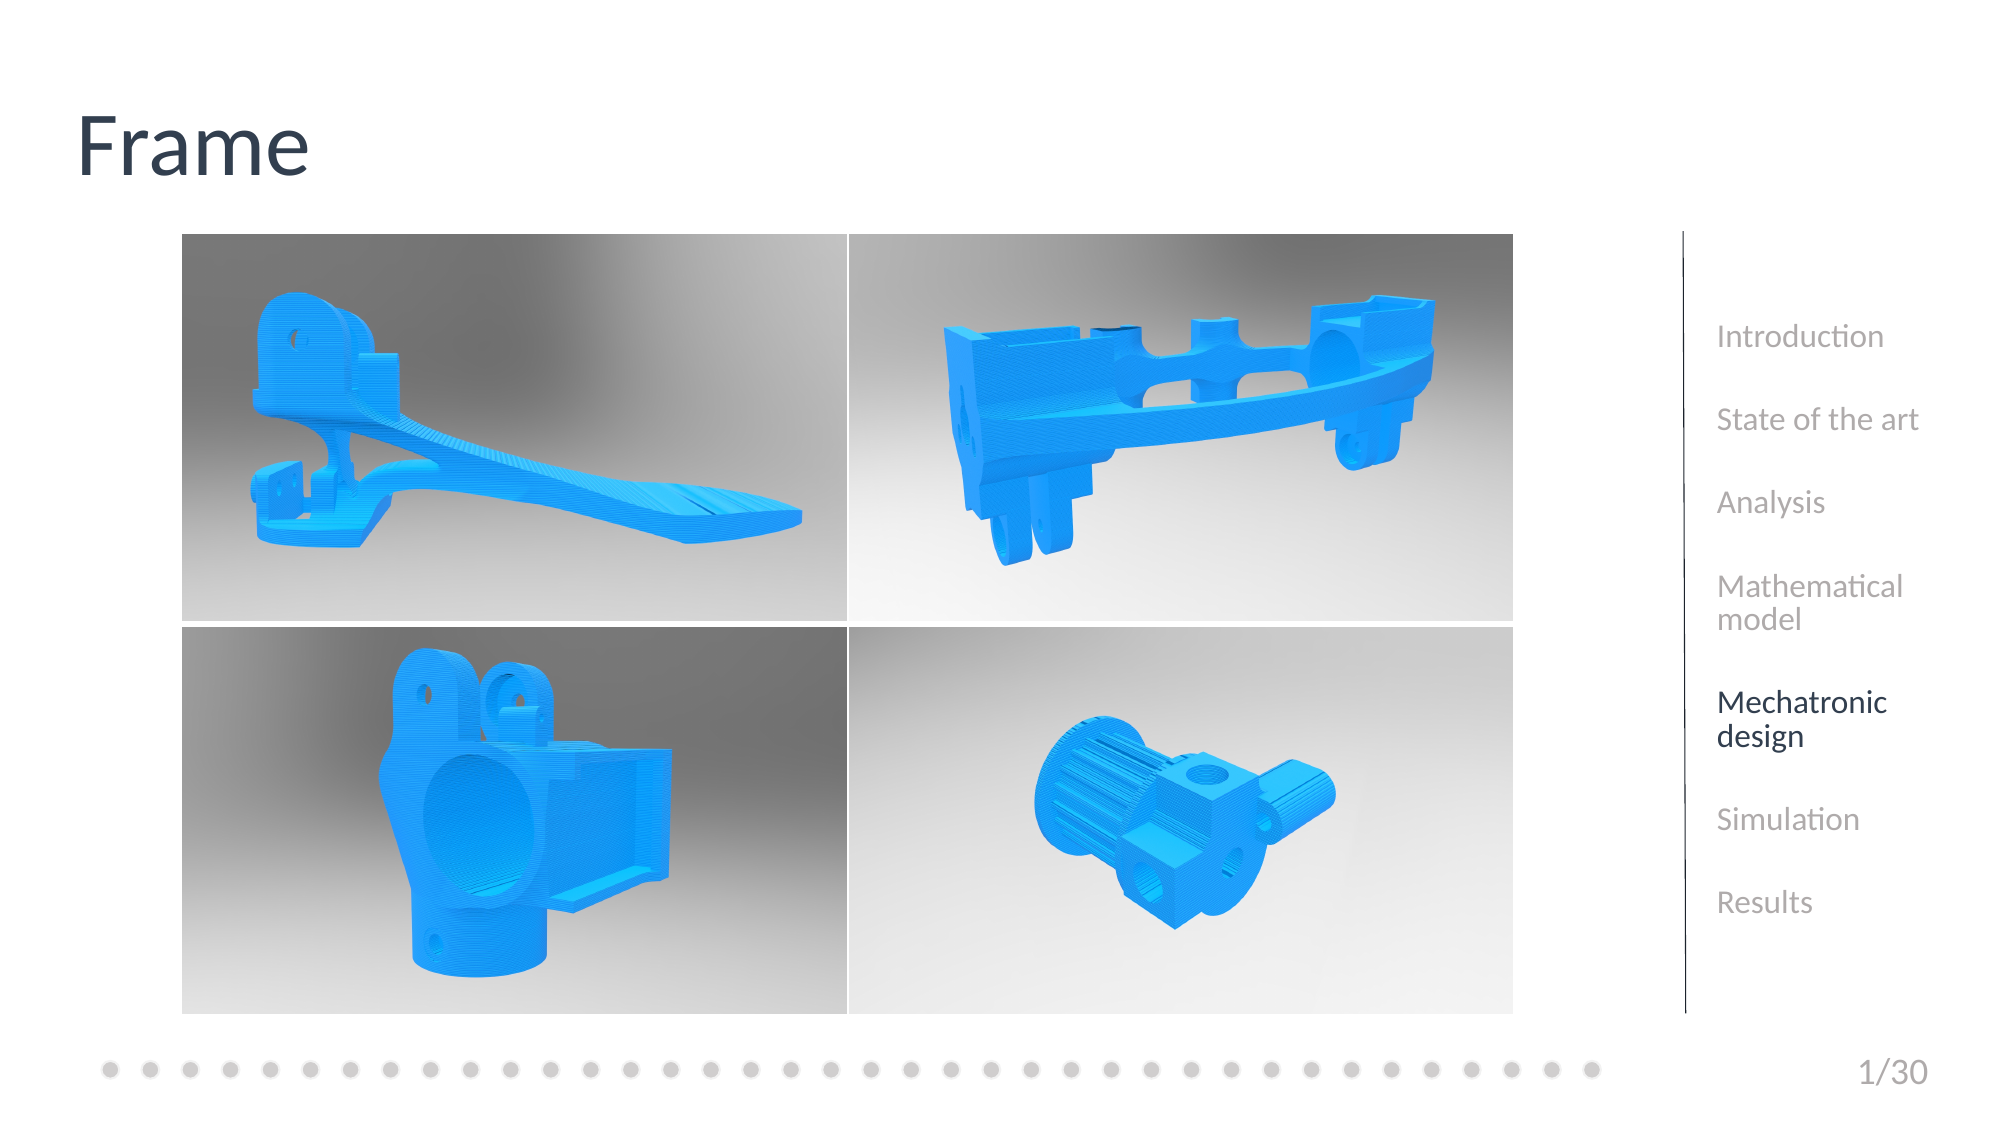

# Frame
Introduction
State of the art
Analysis
Mathematical model
Mechatronic design
Simulation
Results
|  |  |
| --- | --- |
|  |  |
1/30